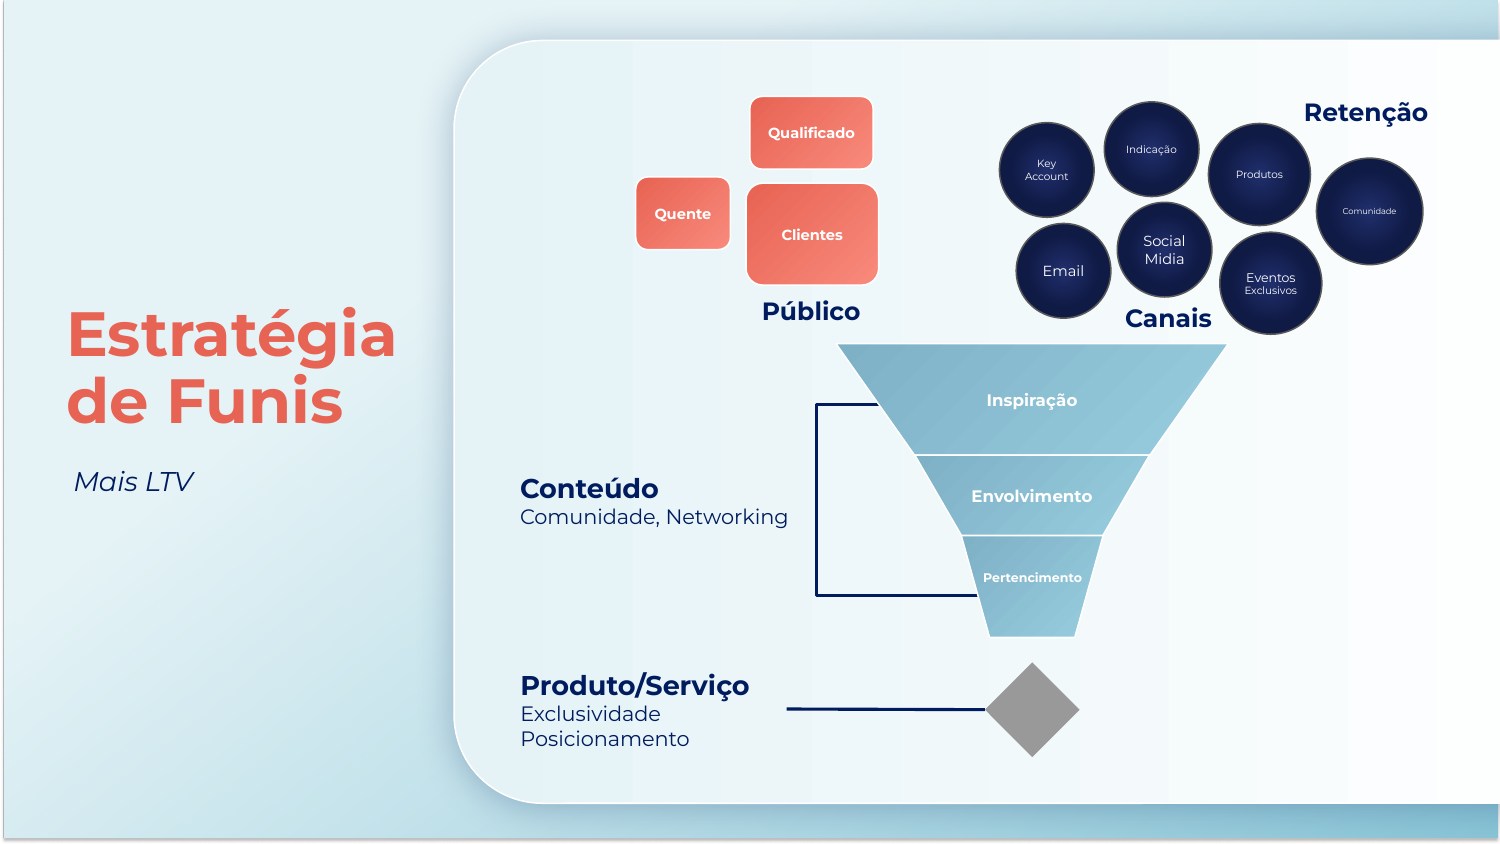

Retenção
Qualificado
Indicação
Key
Account
Produtos
Comunidade
Quente
Clientes
Social
Midia
Email
Eventos
Exclusivos
Público
Canais
# Estratégia de Funis
Inspiração

Envolvimento
 Mais LTV
Conteúdo
Comunidade, Networking

Pertencimento
Produto/Serviço
Exclusividade
Posicionamento